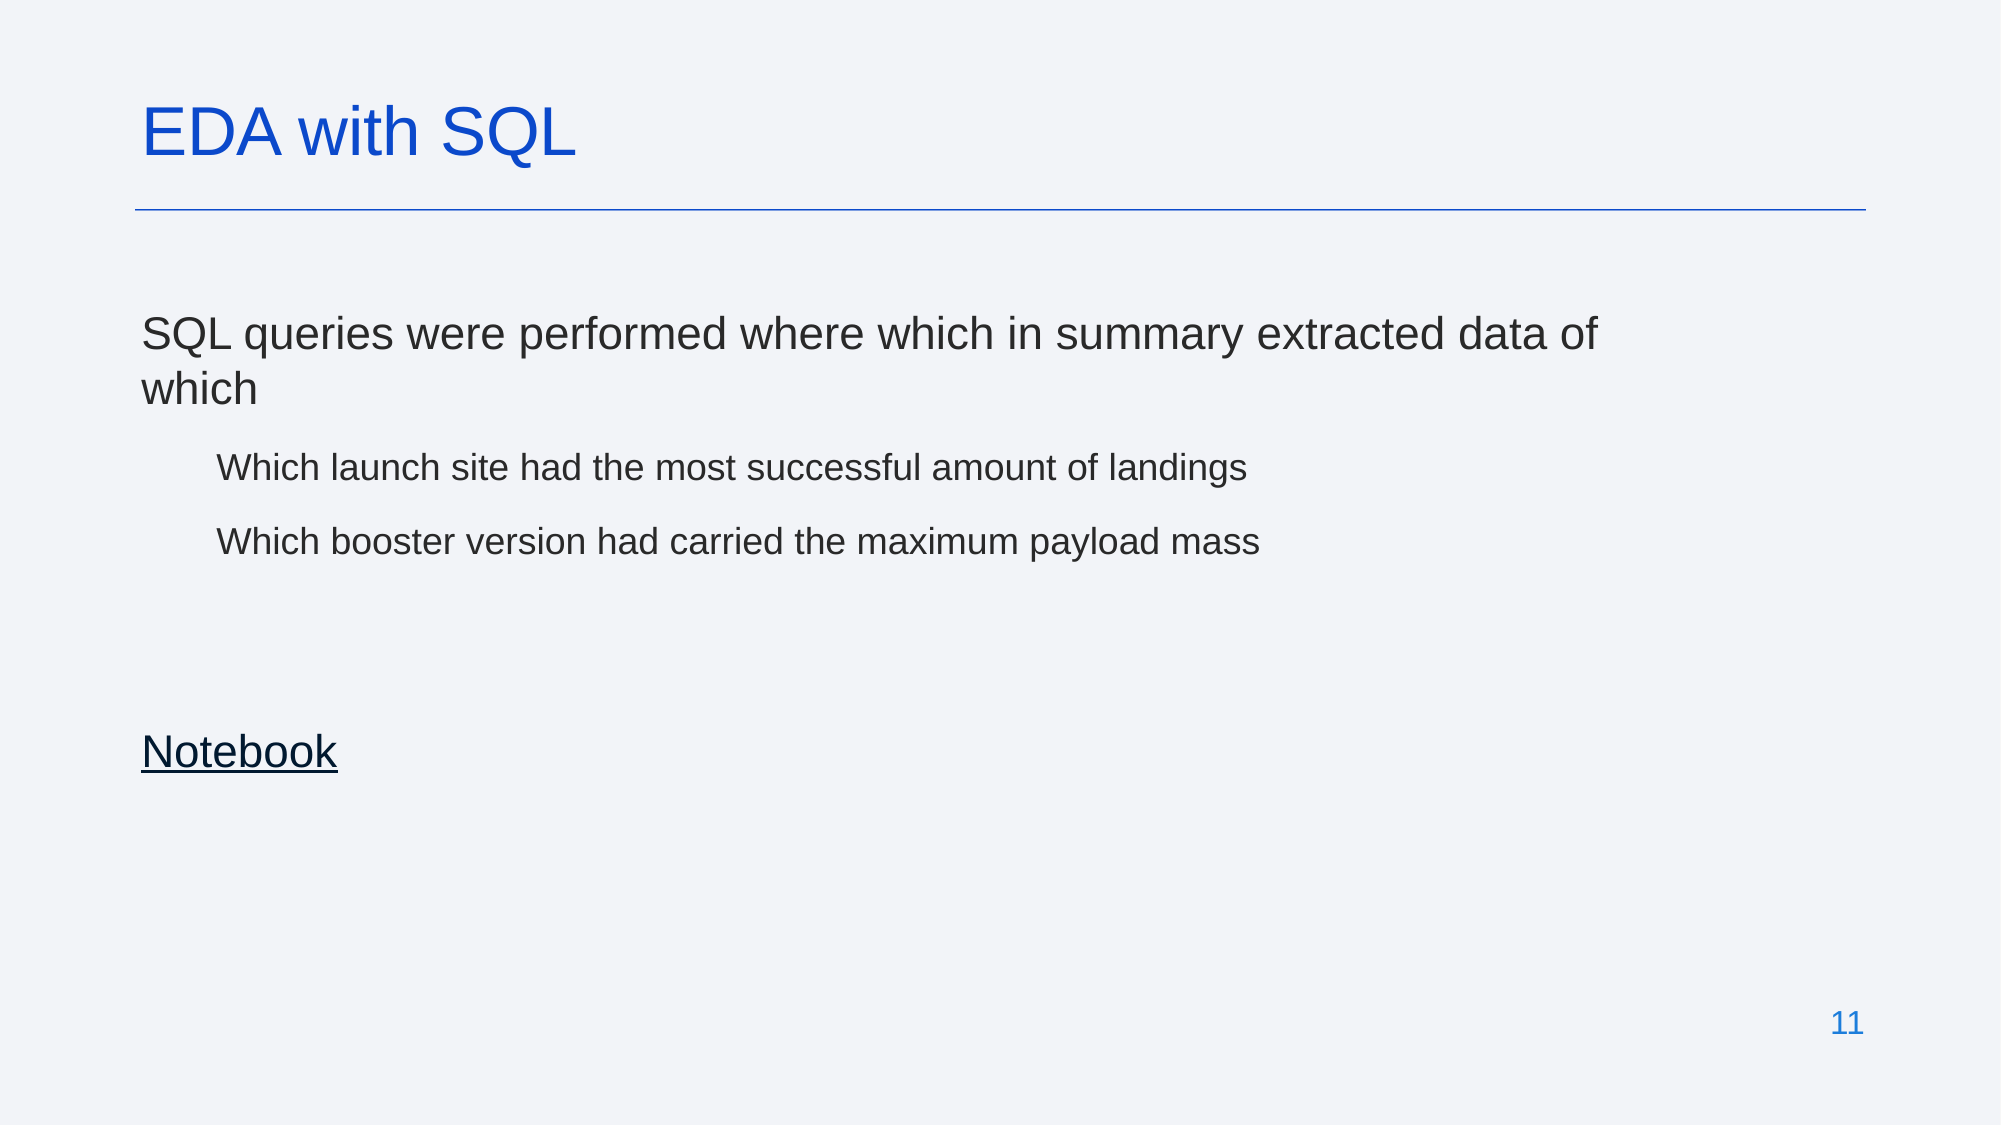

EDA with SQL
SQL queries were performed where which in summary extracted data of which
Which launch site had the most successful amount of landings
Which booster version had carried the maximum payload mass

Notebook

11